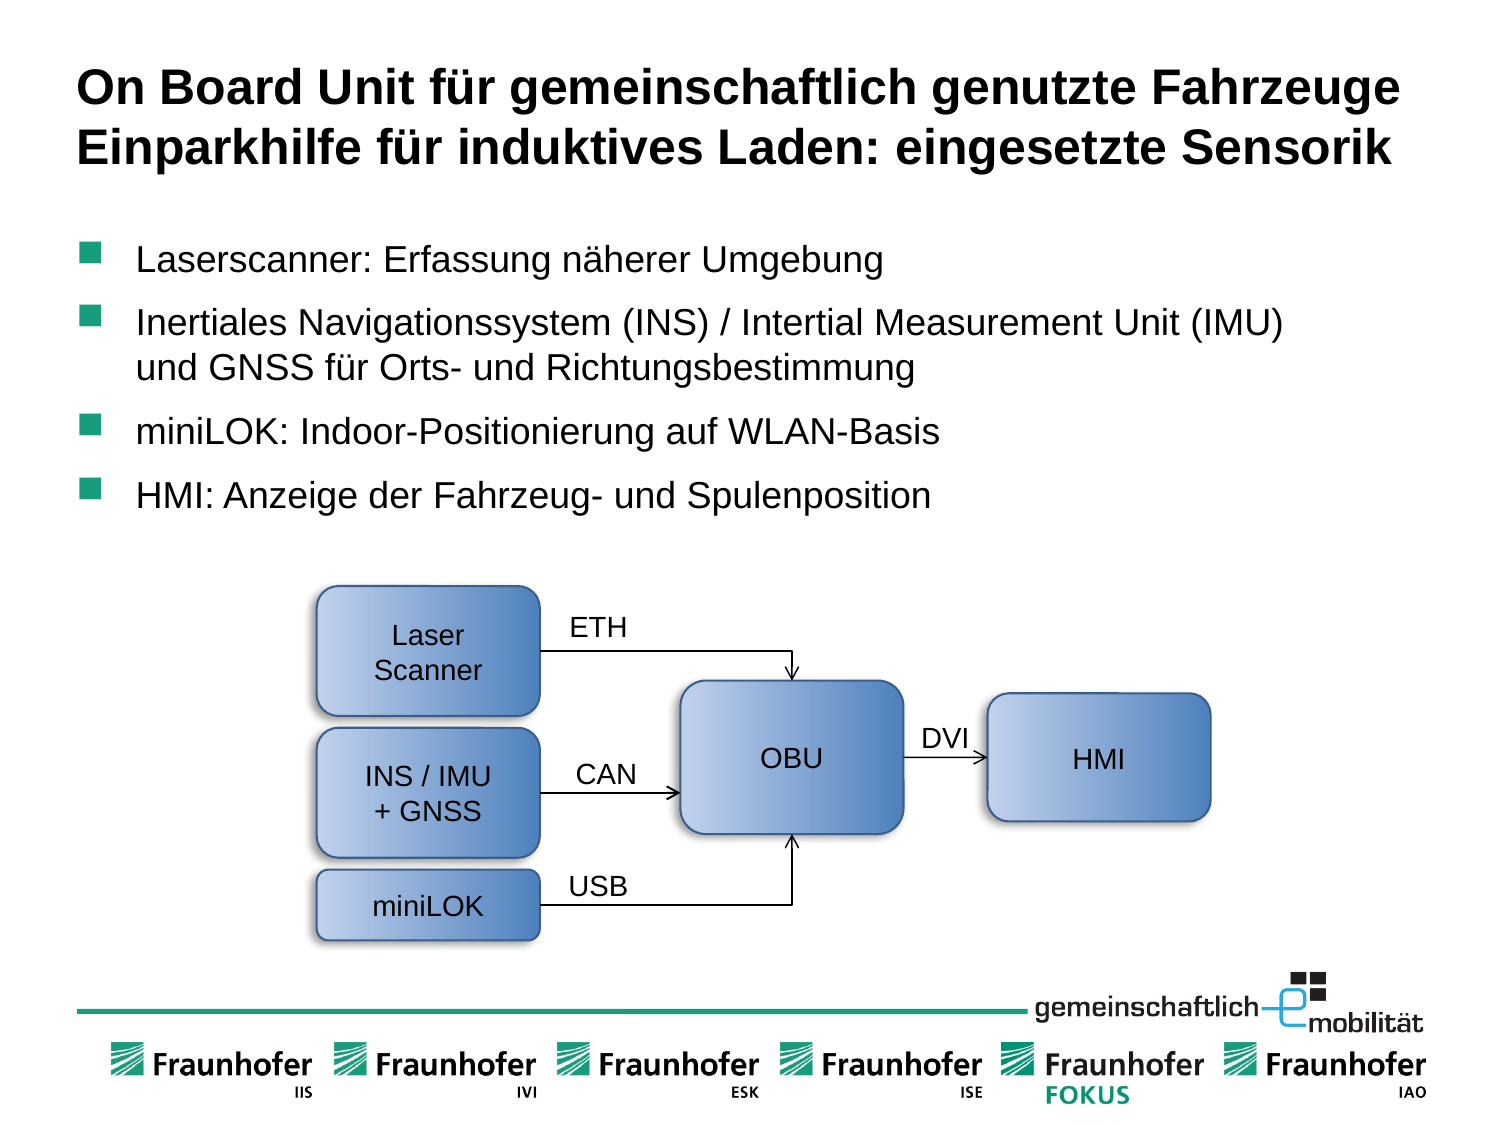

# On Board Unit für gemeinschaftlich genutzte Fahrzeuge Einparkhilfe für induktives Laden: eingesetzte Sensorik
Laserscanner: Erfassung näherer Umgebung
Inertiales Navigationssystem (INS) / Intertial Measurement Unit (IMU)
und GNSS für Orts- und Richtungsbestimmung
miniLOK: Indoor-Positionierung auf WLAN-Basis
HMI: Anzeige der Fahrzeug- und Spulenposition

Laser Scanner
DVI
INS / IMU
+ GNSS
CAN
HMI
OBU
miniLOK
ETH
USB